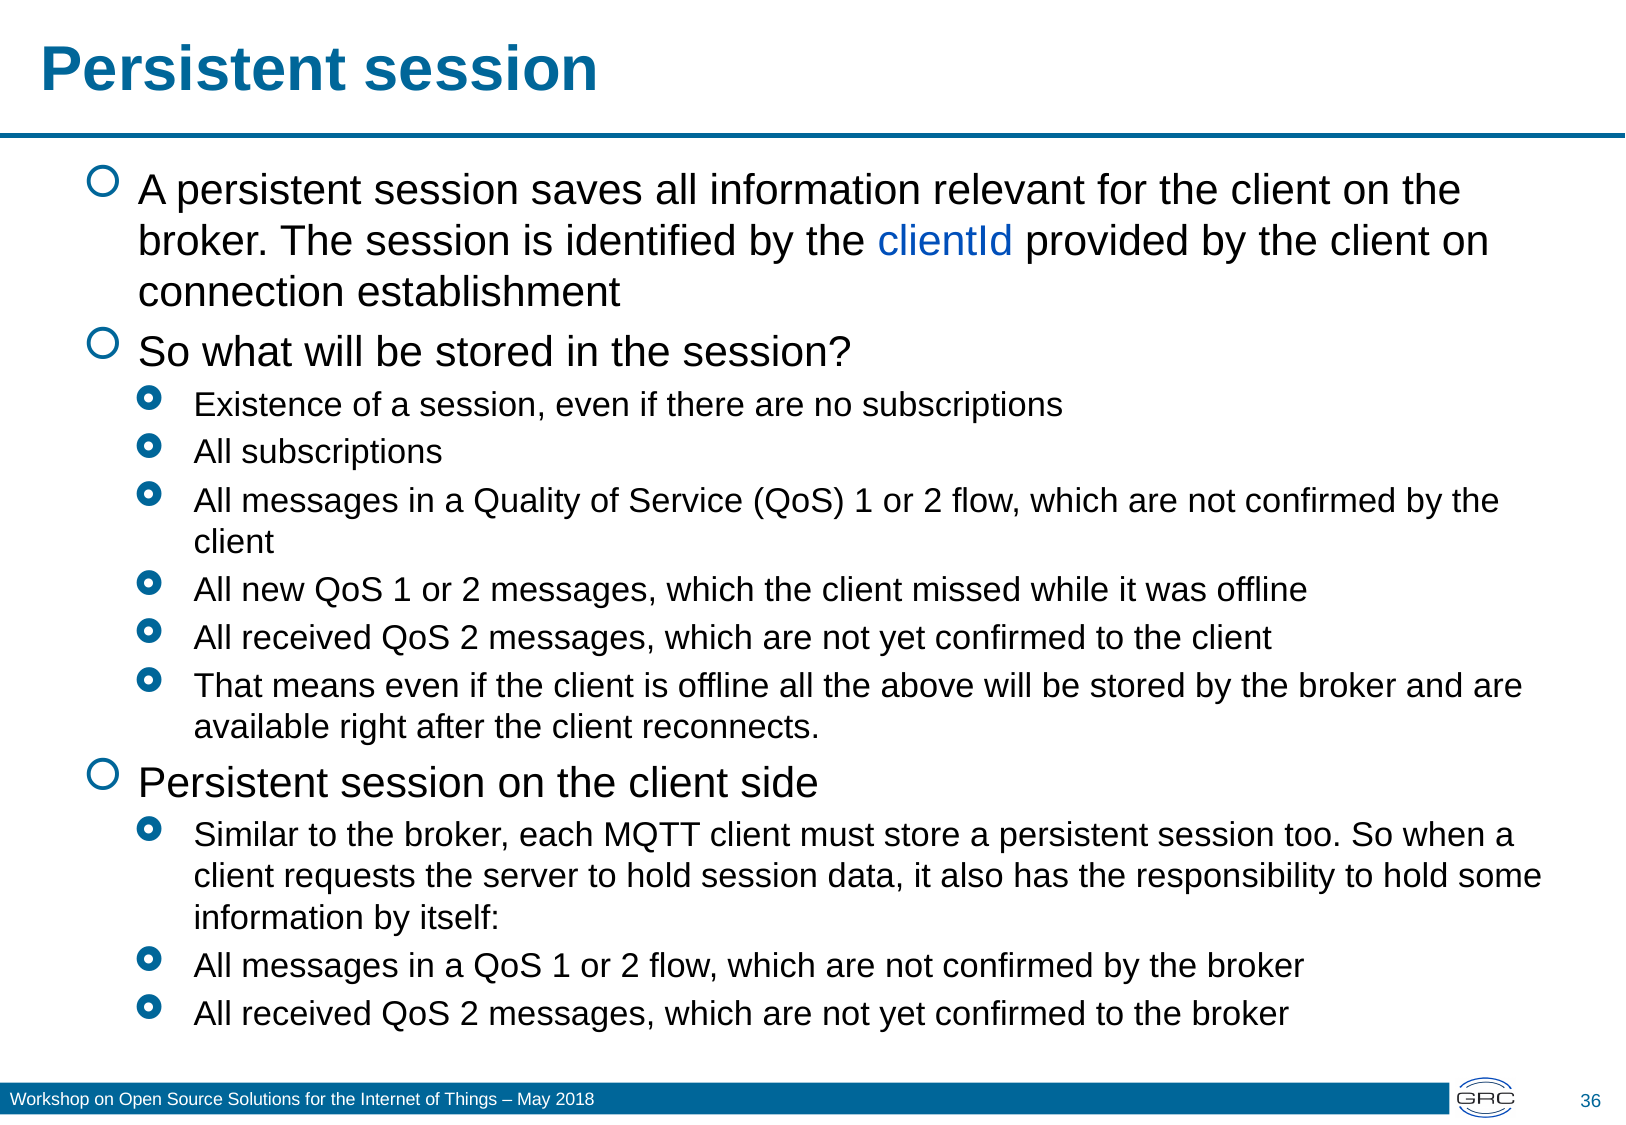

# Persistent session
A persistent session saves all information relevant for the client on the broker. The session is identified by the clientId provided by the client on connection establishment
So what will be stored in the session?
Existence of a session, even if there are no subscriptions
All subscriptions
All messages in a Quality of Service (QoS) 1 or 2 flow, which are not confirmed by the client
All new QoS 1 or 2 messages, which the client missed while it was offline
All received QoS 2 messages, which are not yet confirmed to the client
That means even if the client is offline all the above will be stored by the broker and are available right after the client reconnects.
Persistent session on the client side
Similar to the broker, each MQTT client must store a persistent session too. So when a client requests the server to hold session data, it also has the responsibility to hold some information by itself:
All messages in a QoS 1 or 2 flow, which are not confirmed by the broker
All received QoS 2 messages, which are not yet confirmed to the broker

36